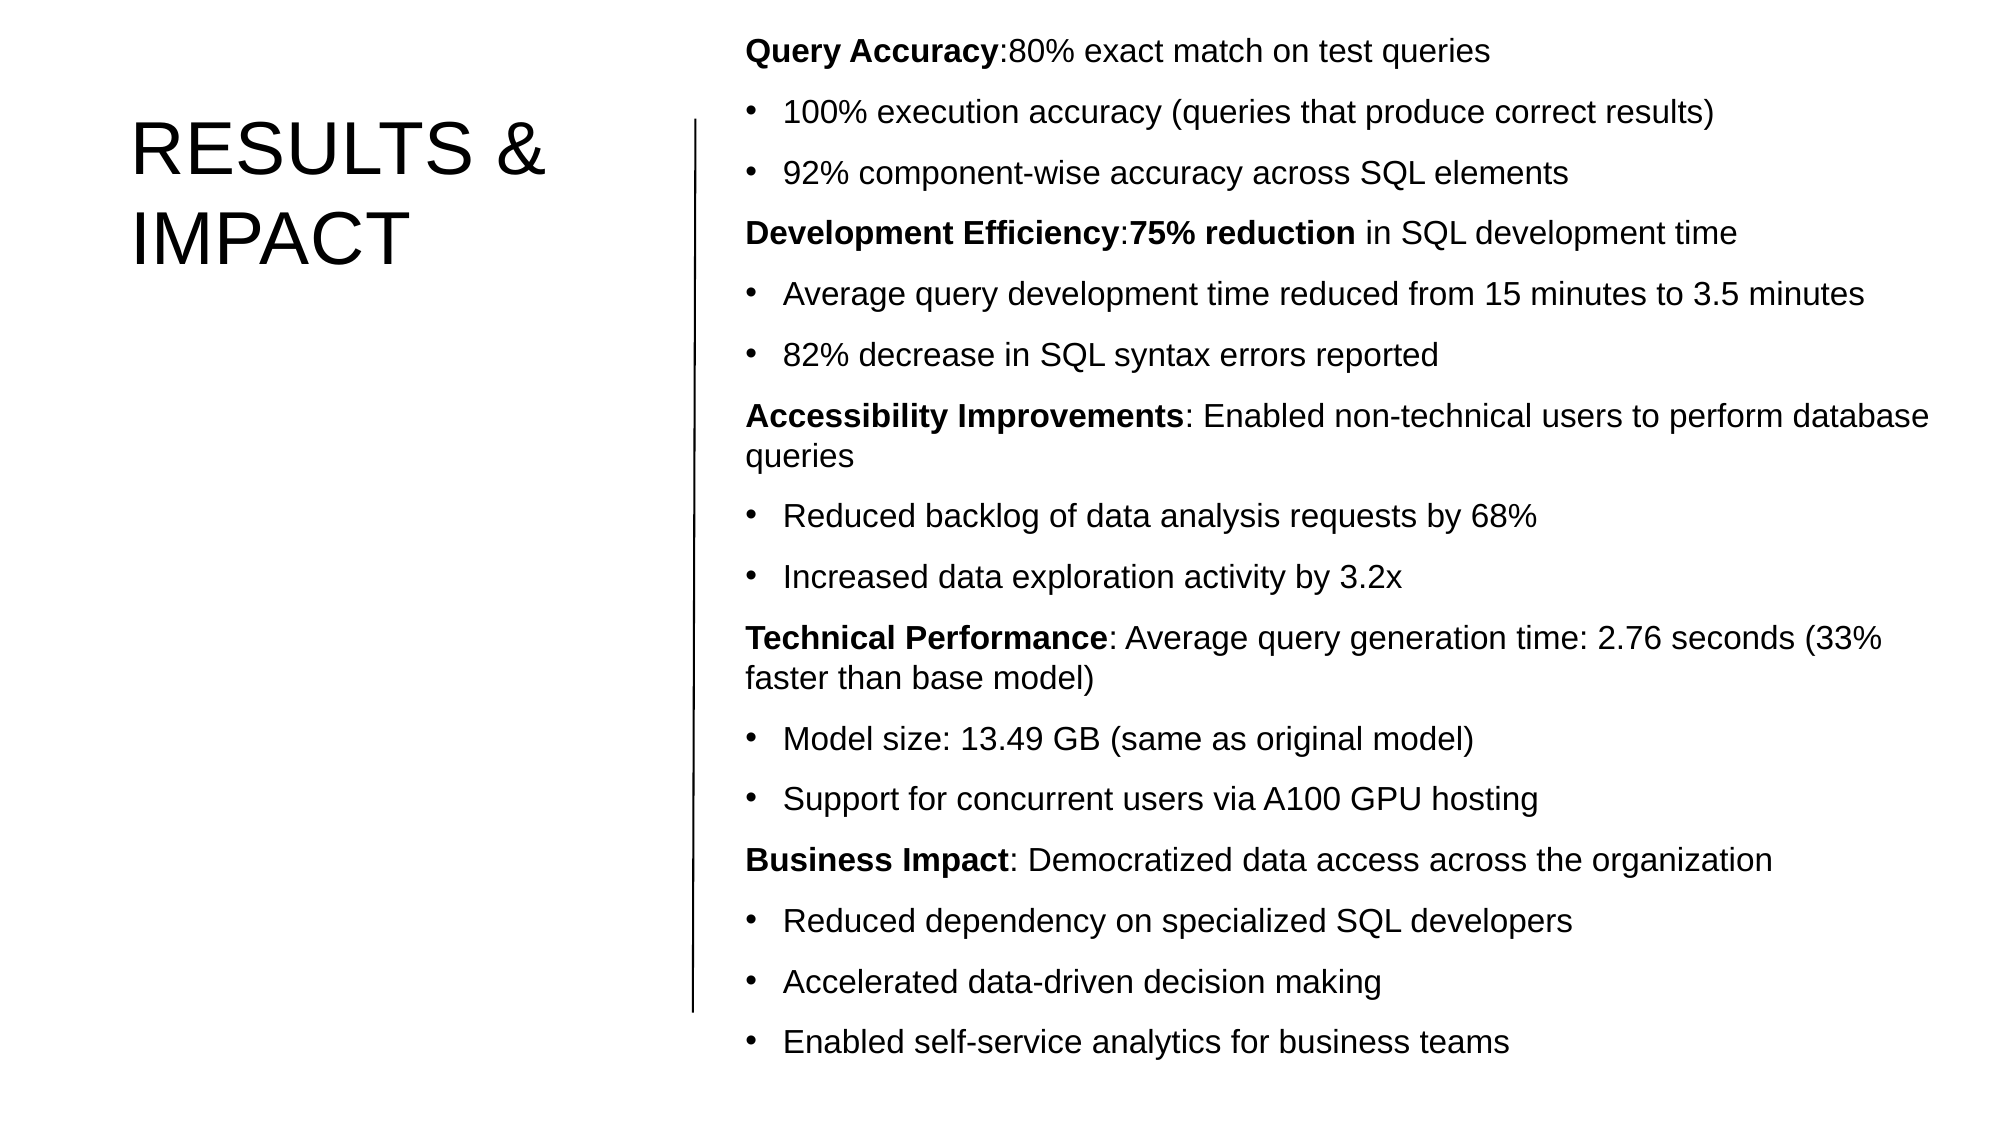

Query Accuracy:80% exact match on test queries
100% execution accuracy (queries that produce correct results)
92% component-wise accuracy across SQL elements
Development Efficiency:75% reduction in SQL development time
Average query development time reduced from 15 minutes to 3.5 minutes
82% decrease in SQL syntax errors reported
Accessibility Improvements: Enabled non-technical users to perform database queries
Reduced backlog of data analysis requests by 68%
Increased data exploration activity by 3.2x
Technical Performance: Average query generation time: 2.76 seconds (33% faster than base model)
Model size: 13.49 GB (same as original model)
Support for concurrent users via A100 GPU hosting
Business Impact: Democratized data access across the organization
Reduced dependency on specialized SQL developers
Accelerated data-driven decision making
Enabled self-service analytics for business teams
# Results & Impact